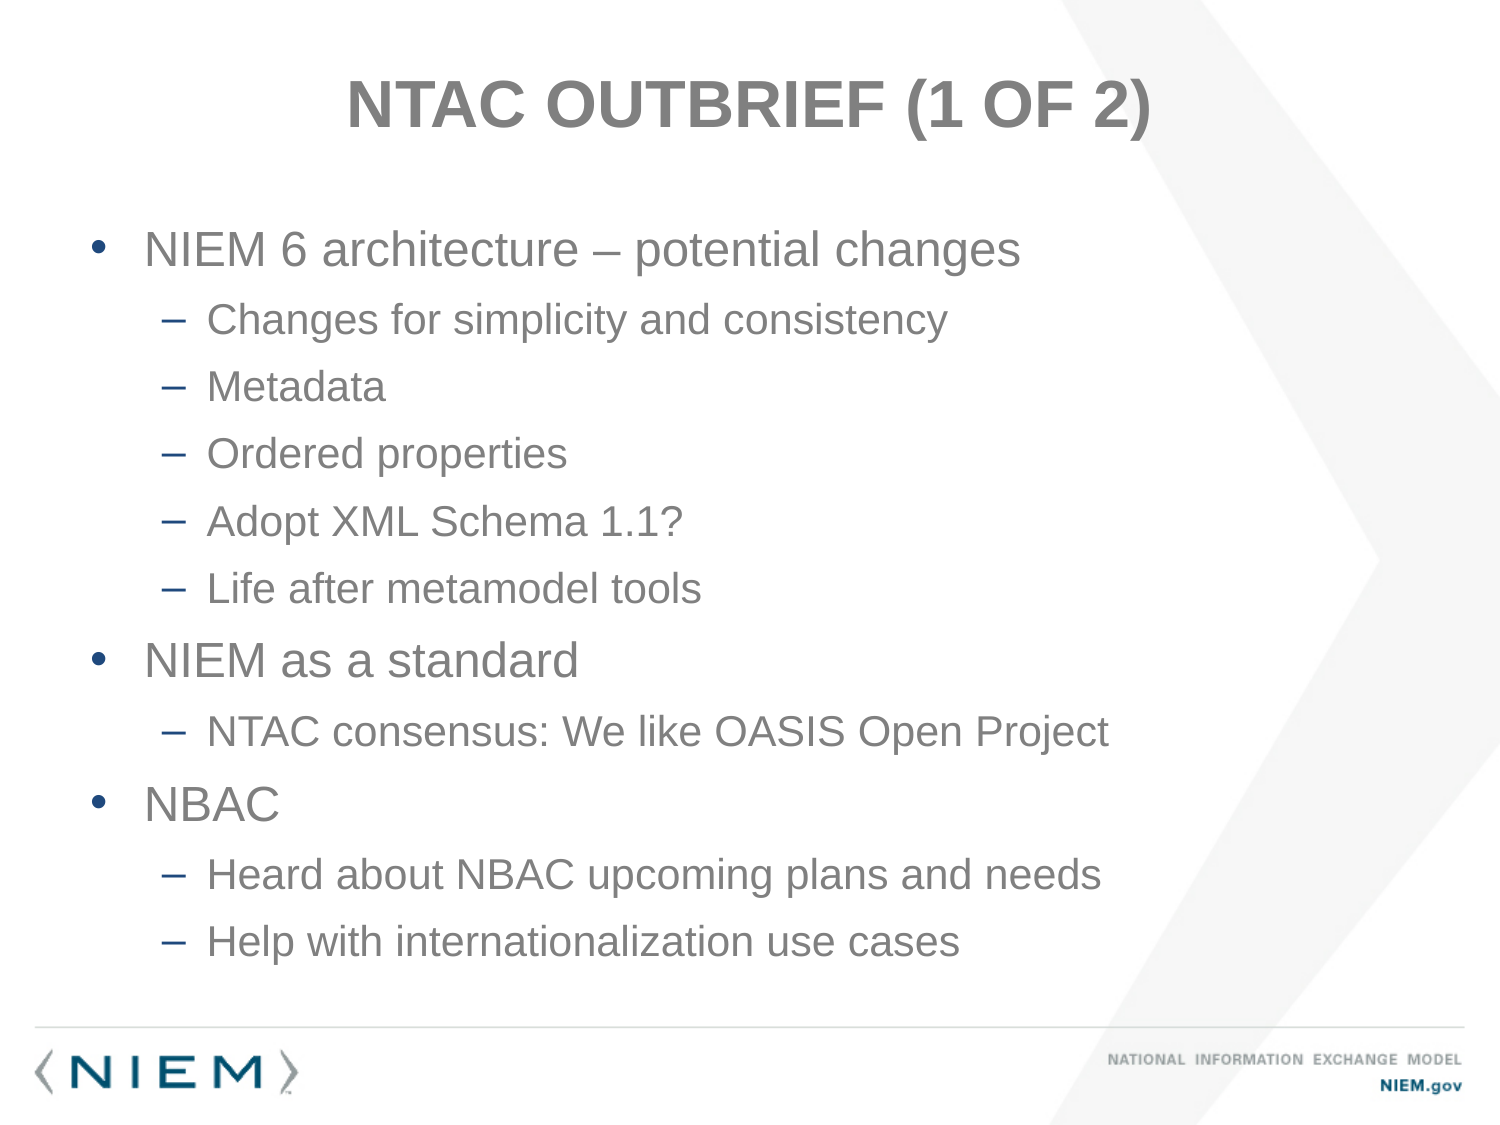

# NTAC Outbrief (1 of 2)
NIEM 6 architecture – potential changes
Changes for simplicity and consistency
Metadata
Ordered properties
Adopt XML Schema 1.1?
Life after metamodel tools
NIEM as a standard
NTAC consensus: We like OASIS Open Project
NBAC
Heard about NBAC upcoming plans and needs
Help with internationalization use cases